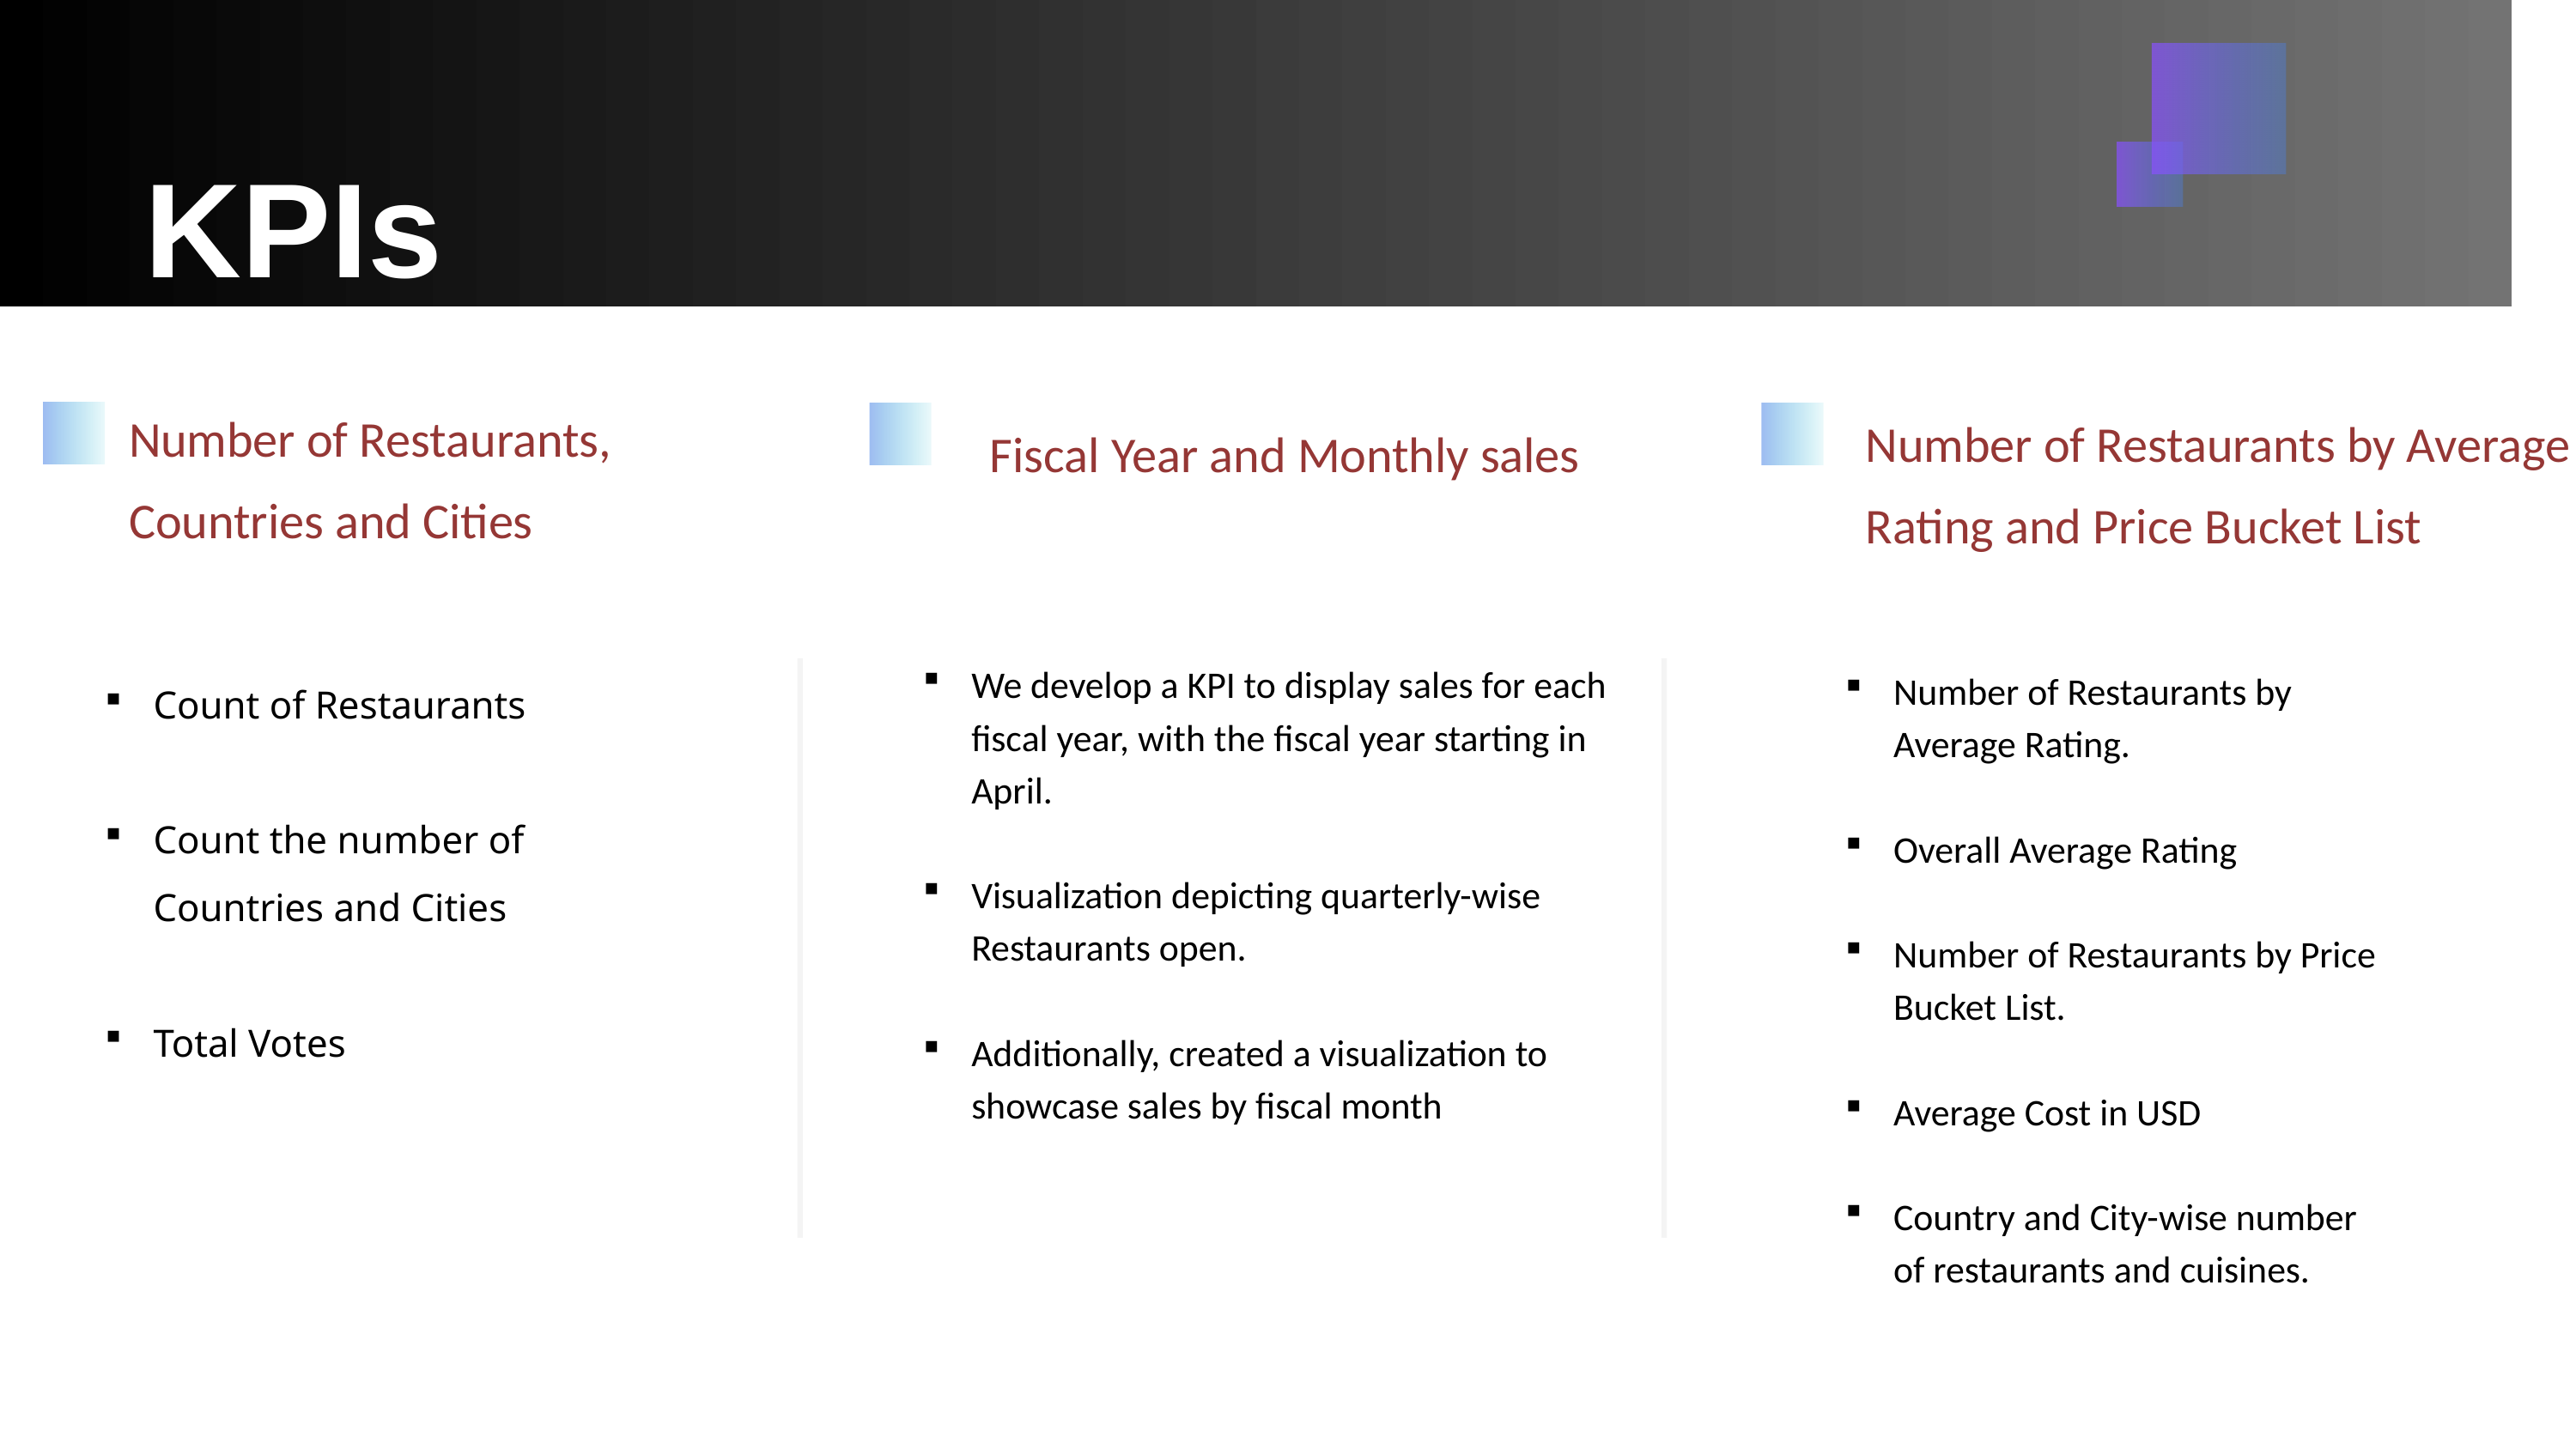

KPIs
Number of Restaurants, Countries and Cities
Number of Restaurants by Average Rating and Price Bucket List
Fiscal Year and Monthly sales

Count of Restaurants

Count the number of Countries and Cities

Total Votes

We develop a KPI to display sales for each fiscal year, with the fiscal year starting in April.

Visualization depicting quarterly-wise Restaurants open.

Additionally, created a visualization to showcase sales by fiscal month
Number of Restaurants by Average Rating.

Overall Average Rating

Number of Restaurants by Price Bucket List.

Average Cost in USD

Country and City-wise number of restaurants and cuisines.